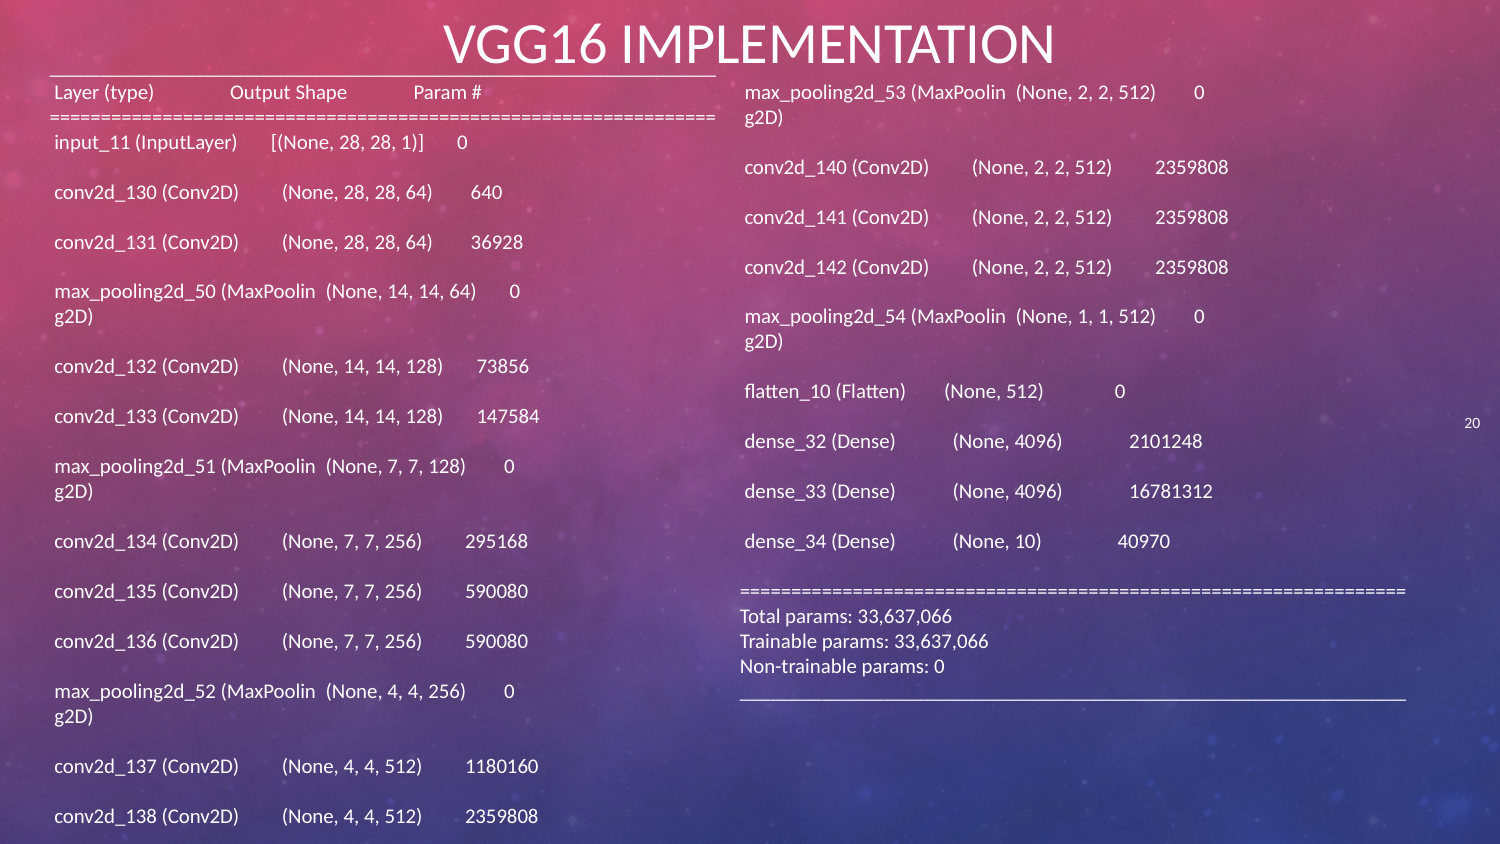

# VGG16 Implementation
_________________________________________________________________
 Layer (type)                Output Shape              Param #
=================================================================
 input_11 (InputLayer)       [(None, 28, 28, 1)]       0

 conv2d_130 (Conv2D)         (None, 28, 28, 64)        640

 conv2d_131 (Conv2D)         (None, 28, 28, 64)        36928

 max_pooling2d_50 (MaxPoolin  (None, 14, 14, 64)       0
 g2D)

 conv2d_132 (Conv2D)         (None, 14, 14, 128)       73856

 conv2d_133 (Conv2D)         (None, 14, 14, 128)       147584

 max_pooling2d_51 (MaxPoolin  (None, 7, 7, 128)        0
 g2D)

 conv2d_134 (Conv2D)         (None, 7, 7, 256)         295168

 conv2d_135 (Conv2D)         (None, 7, 7, 256)         590080

 conv2d_136 (Conv2D)         (None, 7, 7, 256)         590080

 max_pooling2d_52 (MaxPoolin  (None, 4, 4, 256)        0
 g2D)

 conv2d_137 (Conv2D)         (None, 4, 4, 512)         1180160

 conv2d_138 (Conv2D)         (None, 4, 4, 512)         2359808

 conv2d_139 (Conv2D)         (None, 4, 4, 512)         2359808

 max_pooling2d_53 (MaxPoolin  (None, 2, 2, 512)        0
 g2D)

 conv2d_140 (Conv2D)         (None, 2, 2, 512)         2359808

 conv2d_141 (Conv2D)         (None, 2, 2, 512)         2359808

 conv2d_142 (Conv2D)         (None, 2, 2, 512)         2359808

 max_pooling2d_54 (MaxPoolin  (None, 1, 1, 512)        0
 g2D)

 flatten_10 (Flatten)        (None, 512)               0

 dense_32 (Dense)            (None, 4096)              2101248

 dense_33 (Dense)            (None, 4096)              16781312

 dense_34 (Dense)            (None, 10)                40970

=================================================================
Total params: 33,637,066
Trainable params: 33,637,066
Non-trainable params: 0
_________________________________________________________________
20